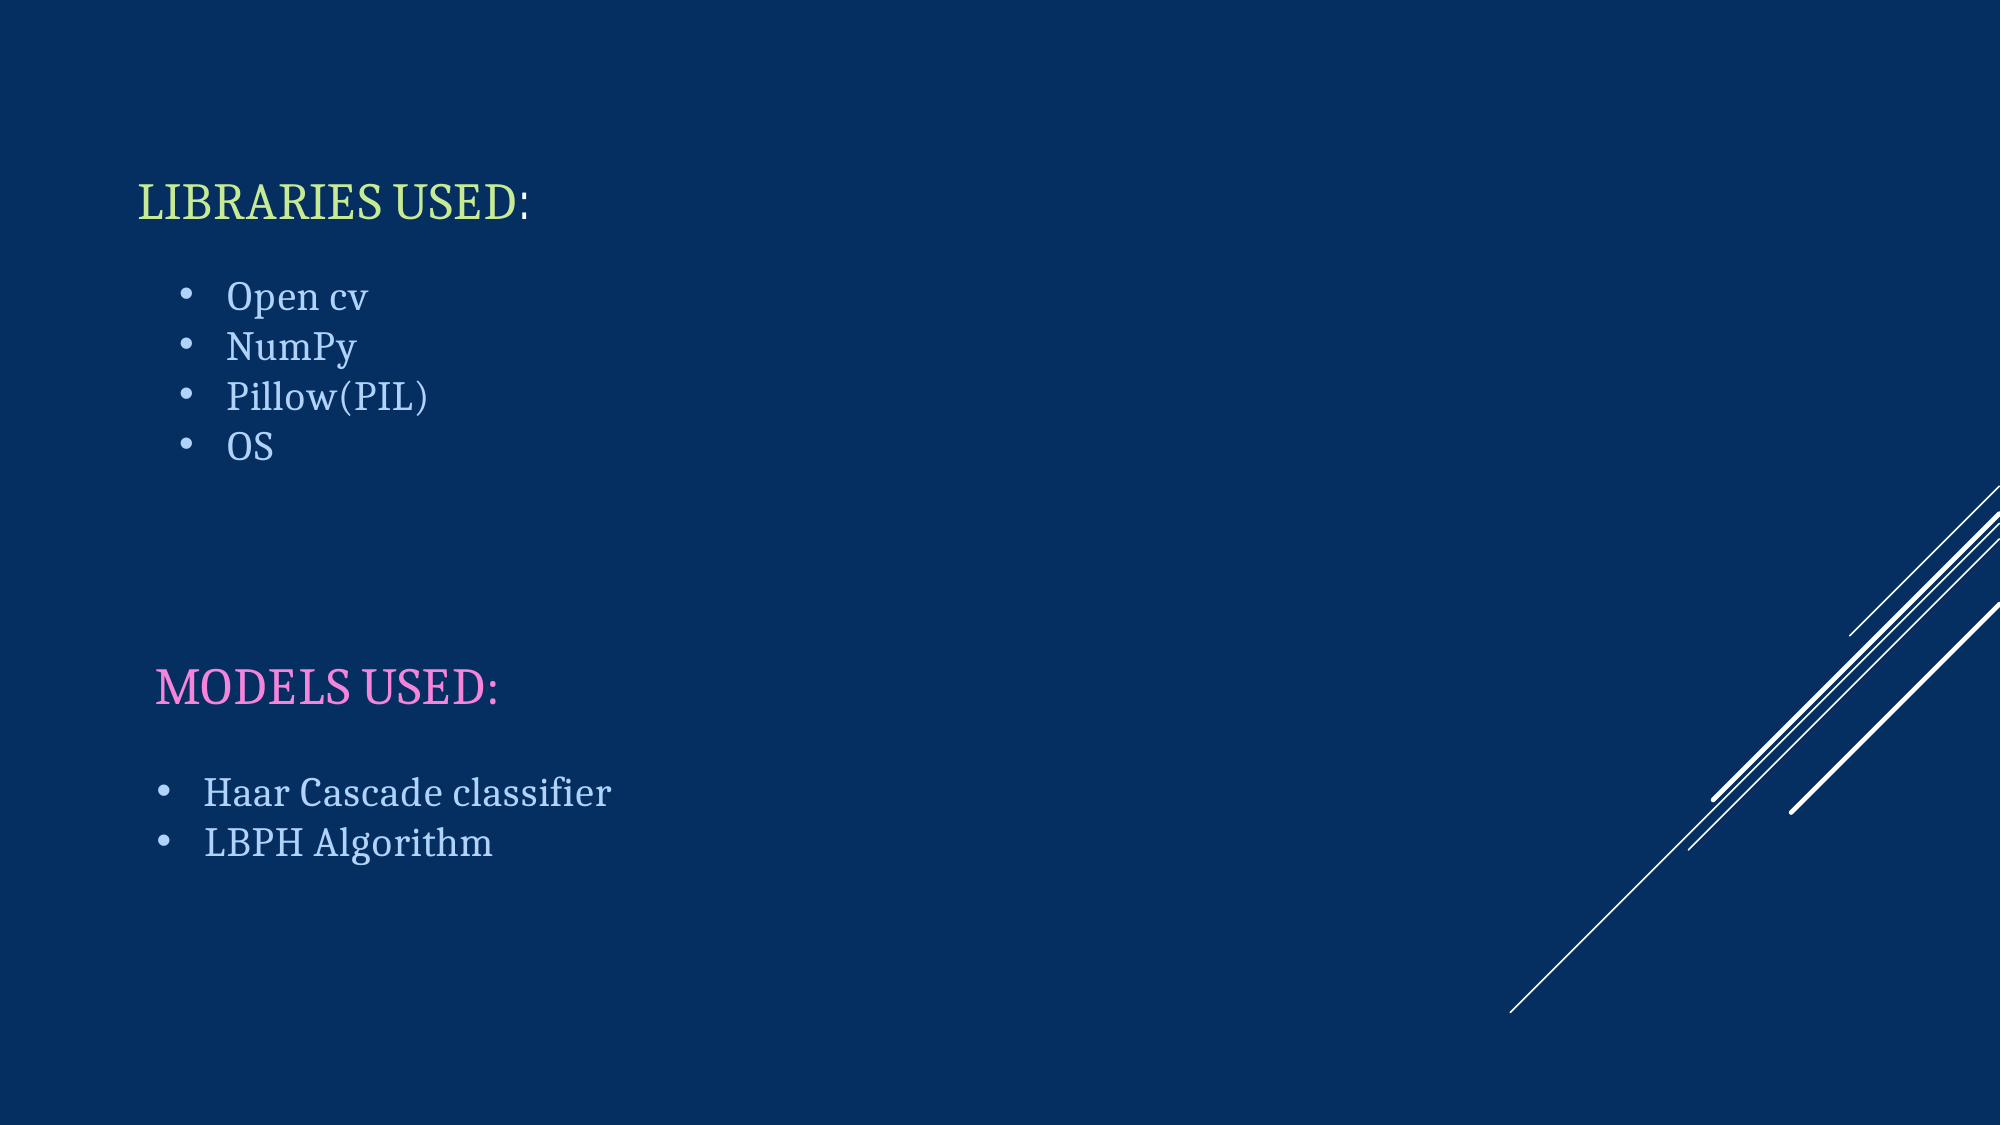

LIBRARIES USED:

Open cv
NumPy
Pillow(PIL)
OS

MODELS USED:

Haar Cascade classifier
LBPH Algorithm